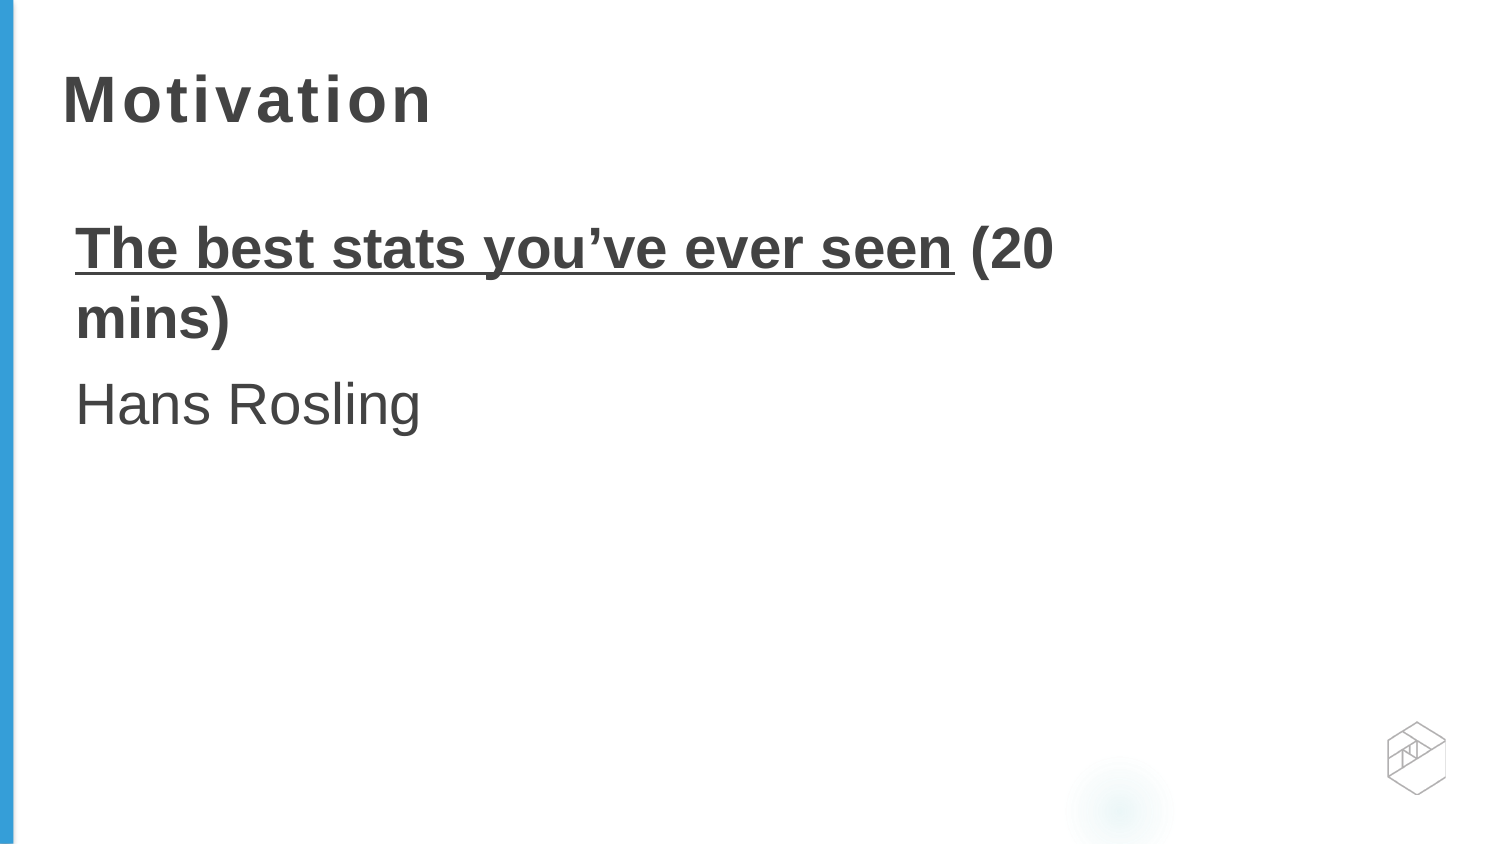

# Motivation
The best stats you’ve ever seen (20 mins)
Hans Rosling